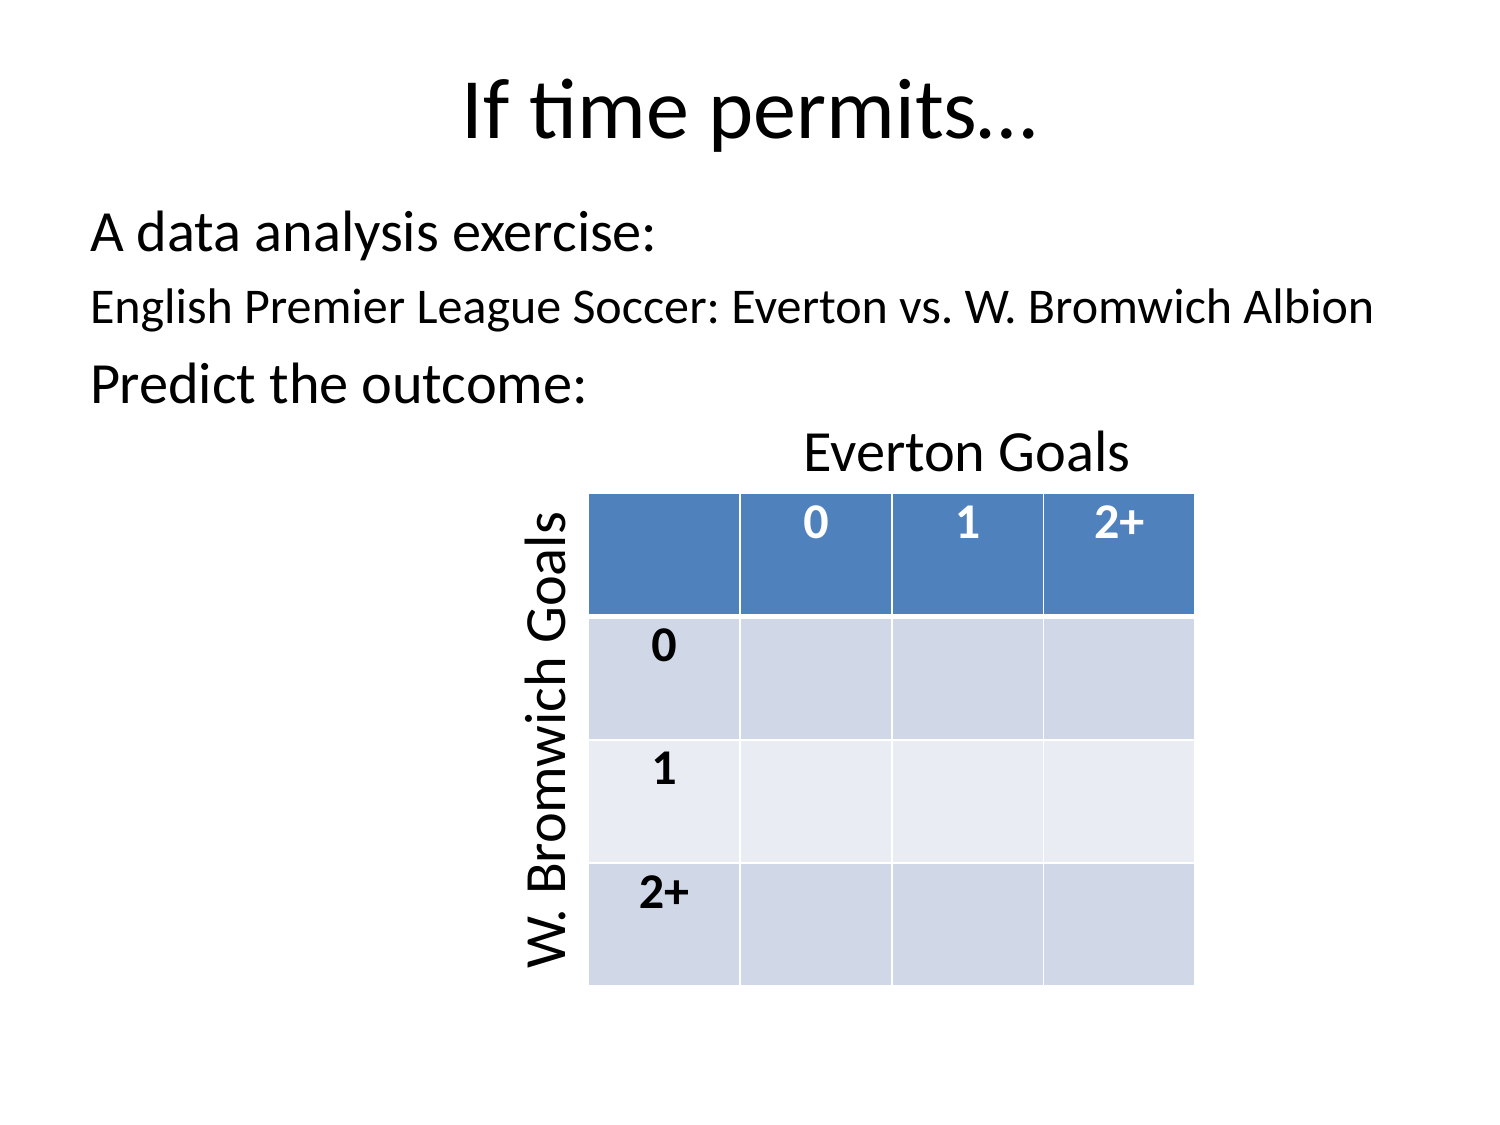

# If time permits…
A data analysis exercise:
English Premier League Soccer: Everton vs. W. Bromwich Albion
Predict the outcome:

Everton Goals
|  | 0 | 1 | 2+ |
| --- | --- | --- | --- |
| 0 |  |  |  |
| 1 |  |  |  |
| 2+ |  |  |  |
W. Bromwich Goals